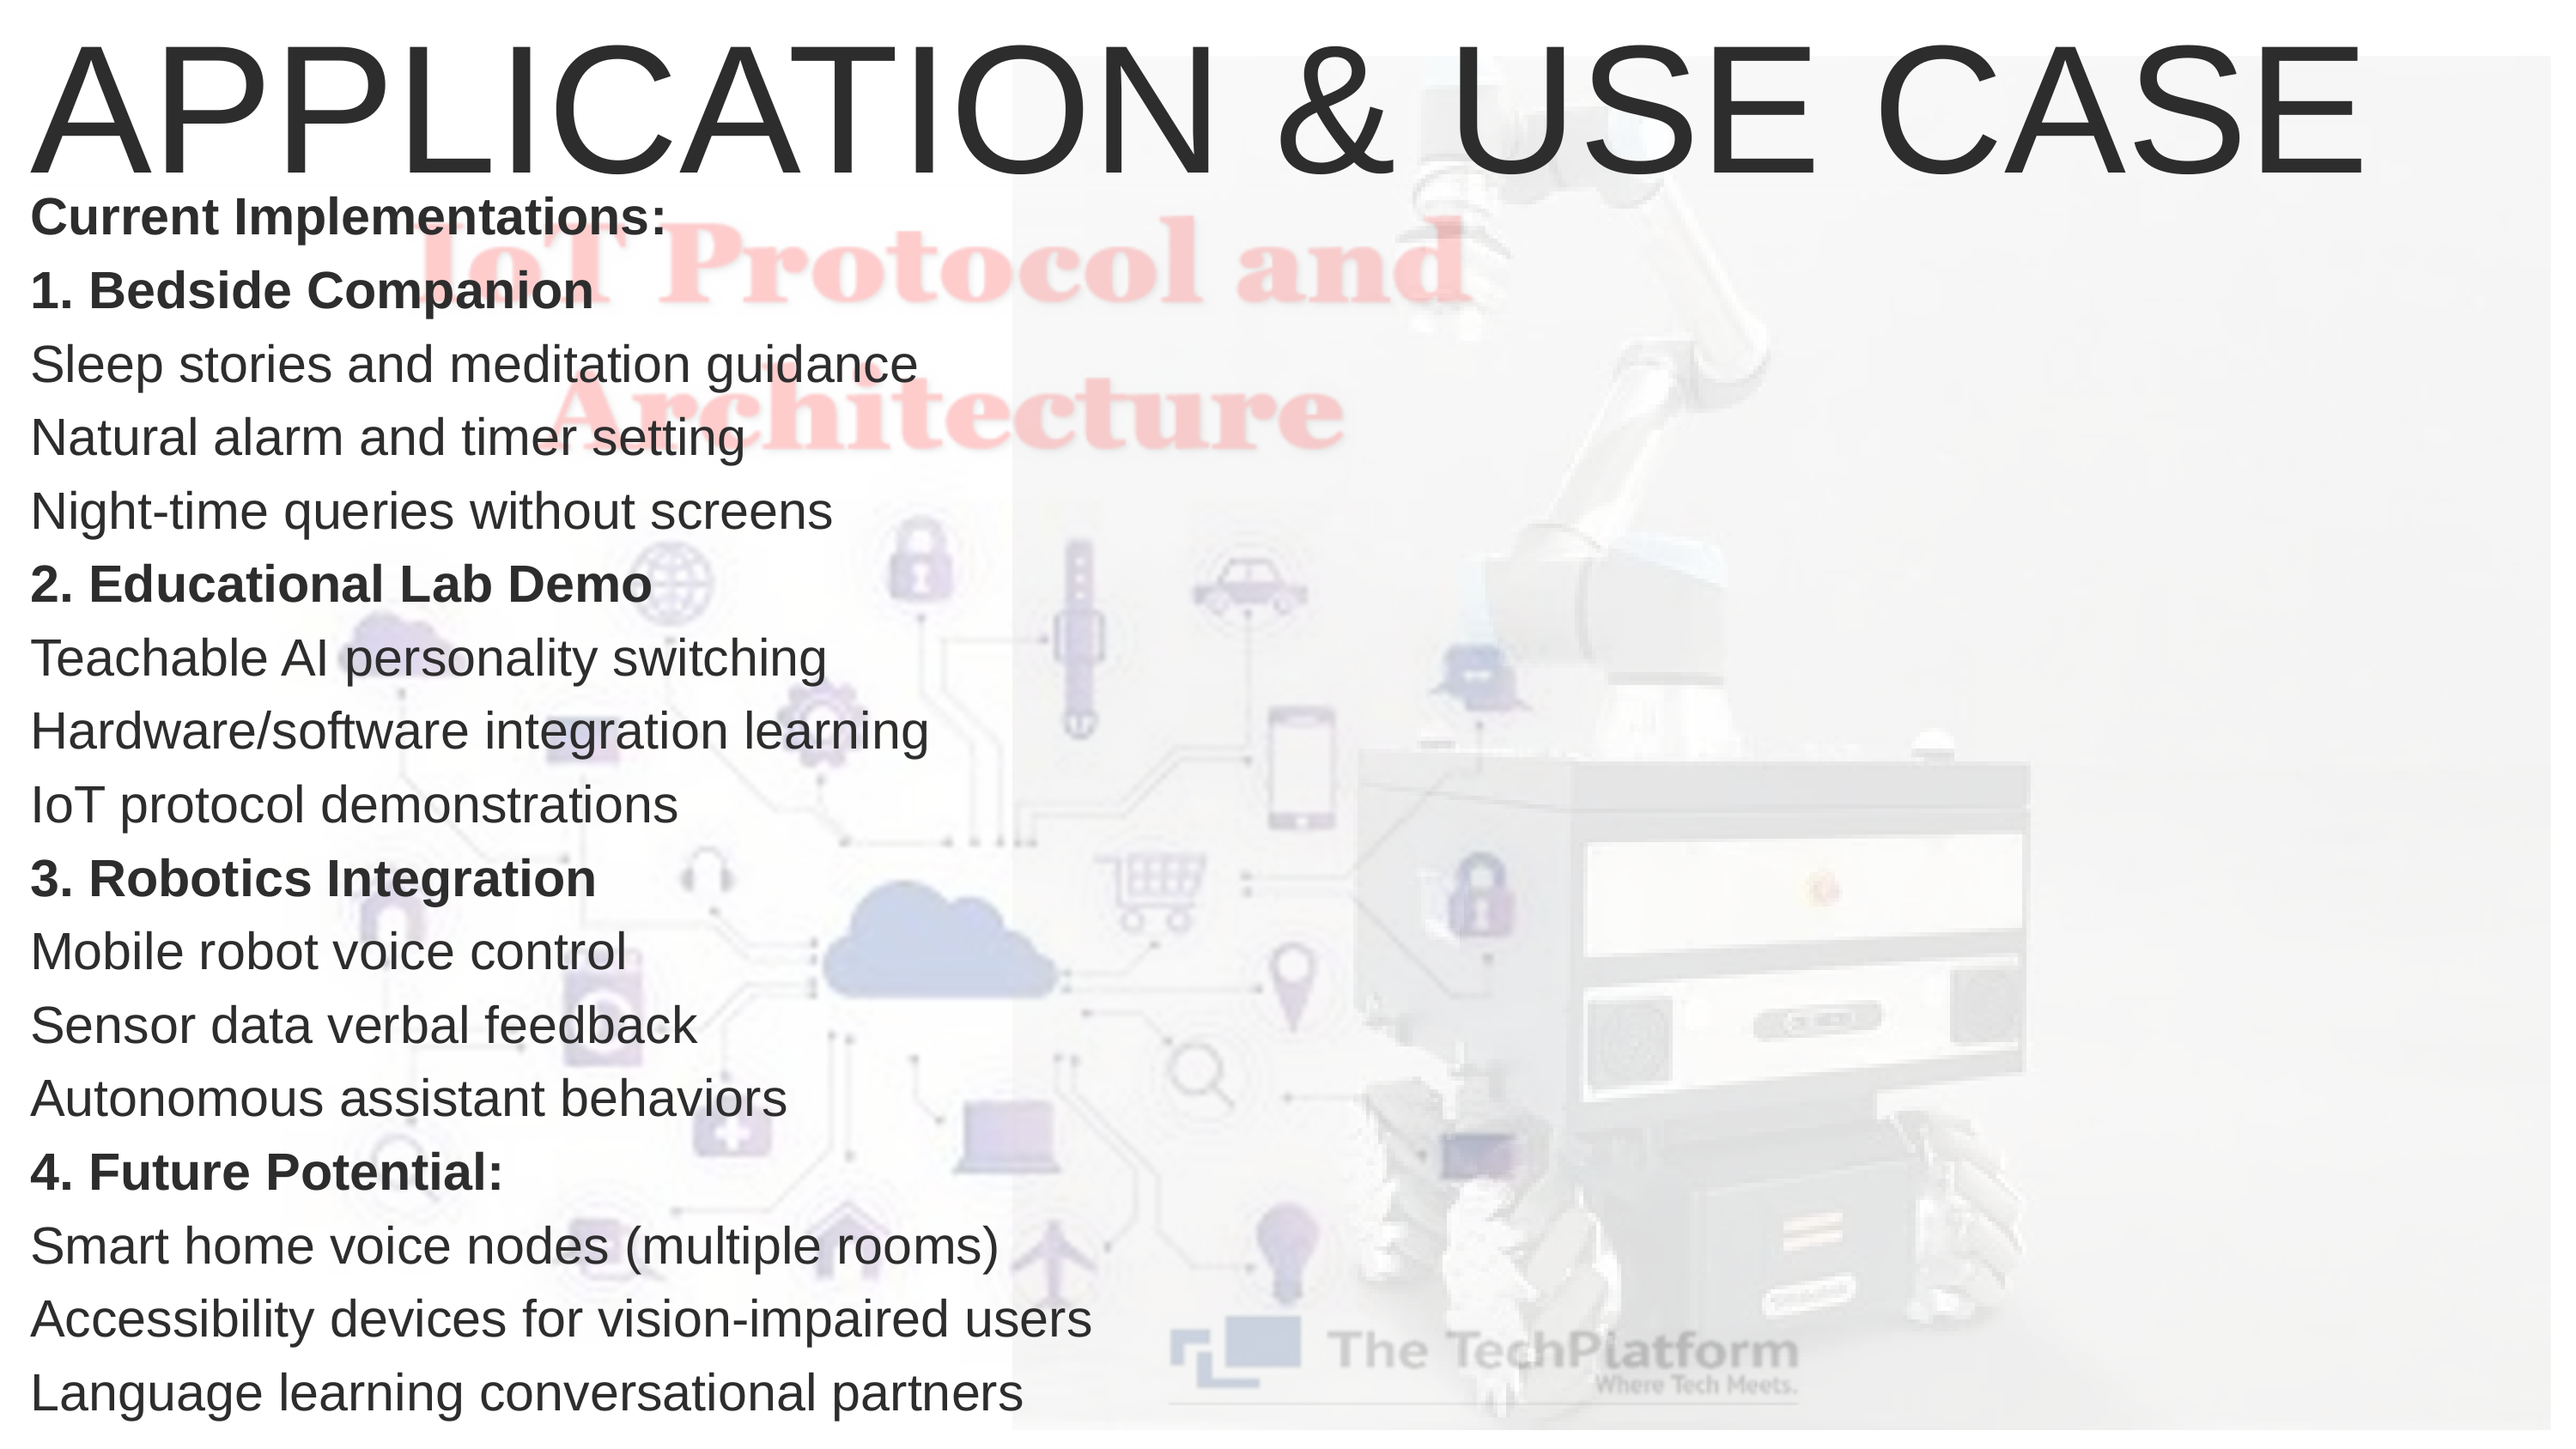

APPLICATION & USE CASE

Current Implementations:
1. Bedside Companion
Sleep stories and meditation guidance
Natural alarm and timer setting
Night-time queries without screens
2. Educational Lab Demo
Teachable AI personality switching
Hardware/software integration learning
IoT protocol demonstrations
3. Robotics Integration
Mobile robot voice control
Sensor data verbal feedback
Autonomous assistant behaviors
4. Future Potential:
Smart home voice nodes (multiple rooms)
Accessibility devices for vision-impaired users
Language learning conversational partners